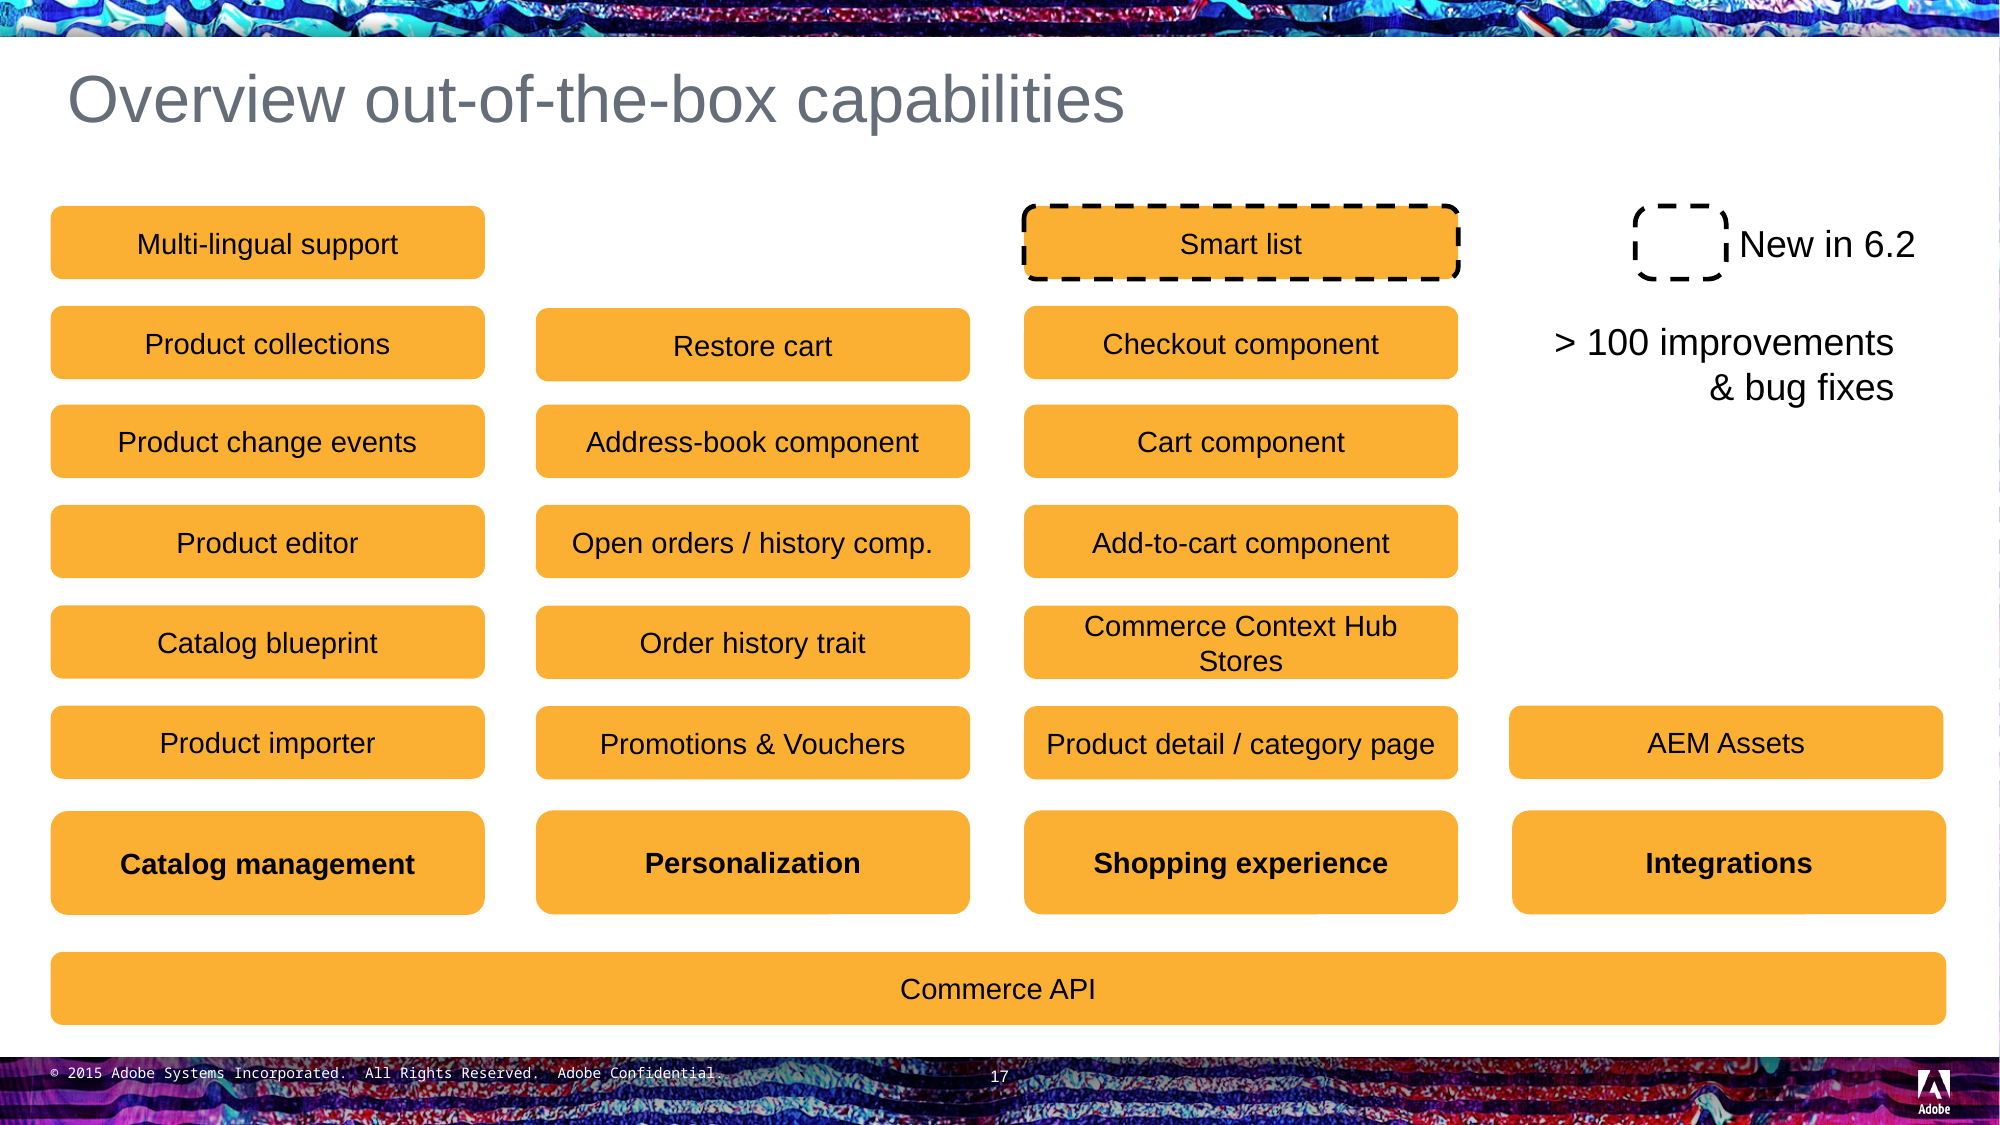

# Overview out-of-the-box capabilities
Multi-lingual support
Smart list

New in 6.2
Product collections
Checkout component
Restore cart
> 100 improvements & bug fixes
Product change events
Address-book component
Cart component
Product editor
Open orders / history comp.
Add-to-cart component
Catalog blueprint
Order history trait
Commerce Context Hub Stores
Product importer
AEM Assets
Promotions & Vouchers
Product detail / category page
Personalization
Shopping experience
Integrations
Catalog management
Commerce API
17